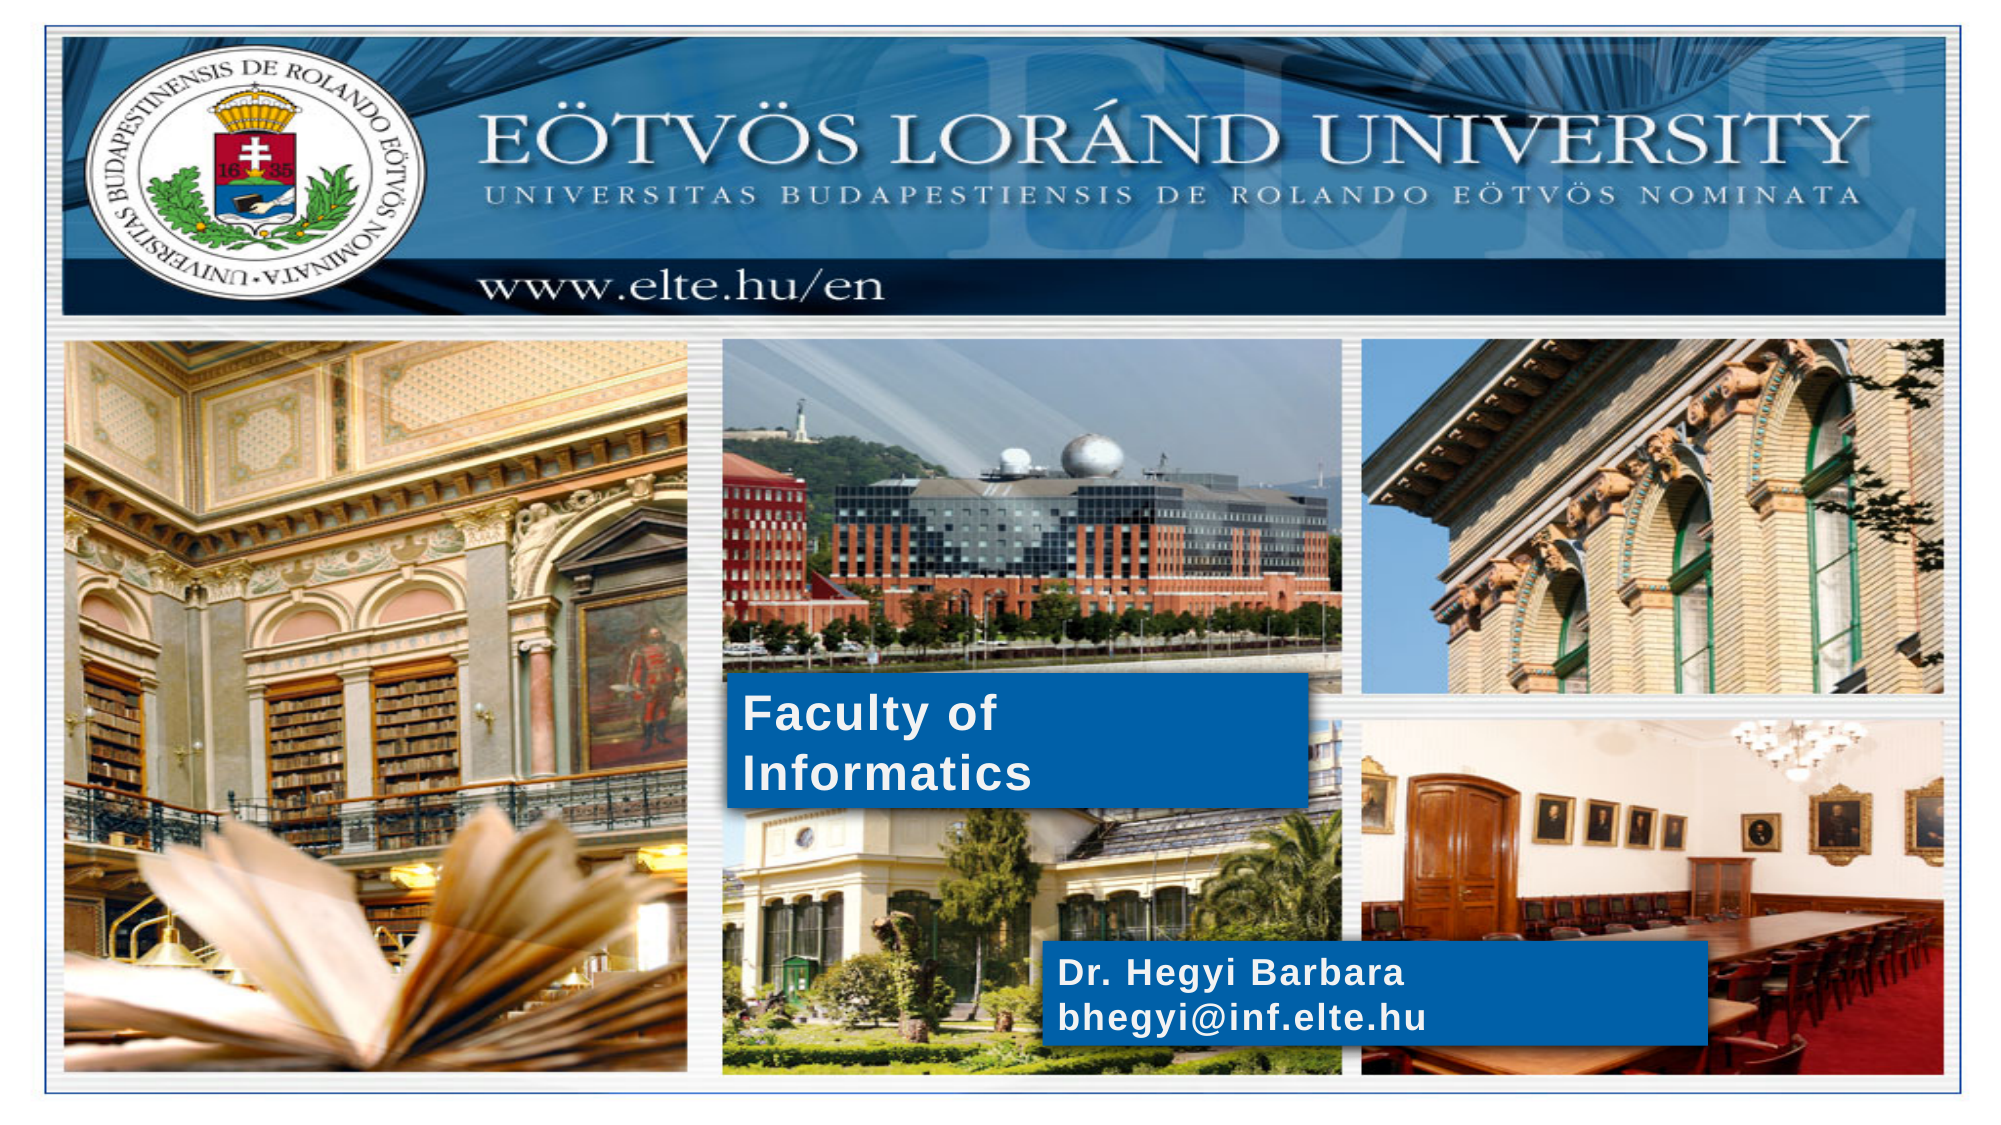

Faculty of Informatics
Dr. Hegyi Barbara
bhegyi@inf.elte.hu